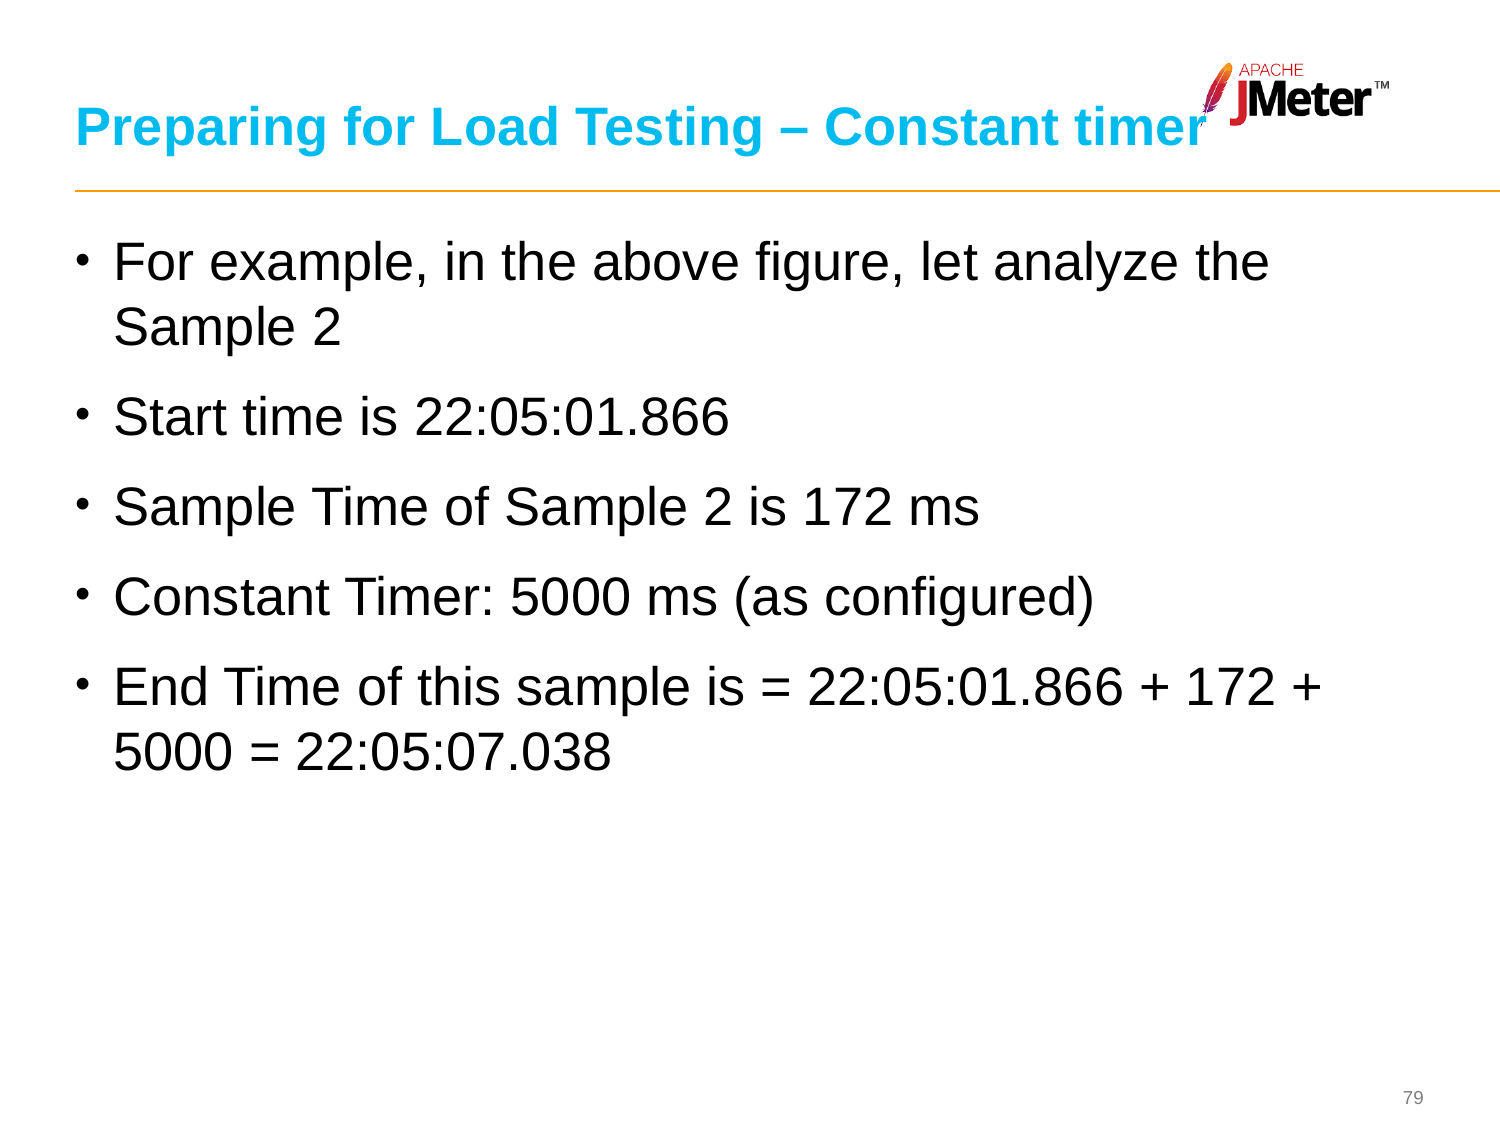

# Preparing for Load Testing – Constant timer
For example, in the above figure, let analyze the Sample 2
Start time is 22:05:01.866
Sample Time of Sample 2 is 172 ms
Constant Timer: 5000 ms (as configured)
End Time of this sample is = 22:05:01.866 + 172 + 5000 = 22:05:07.038